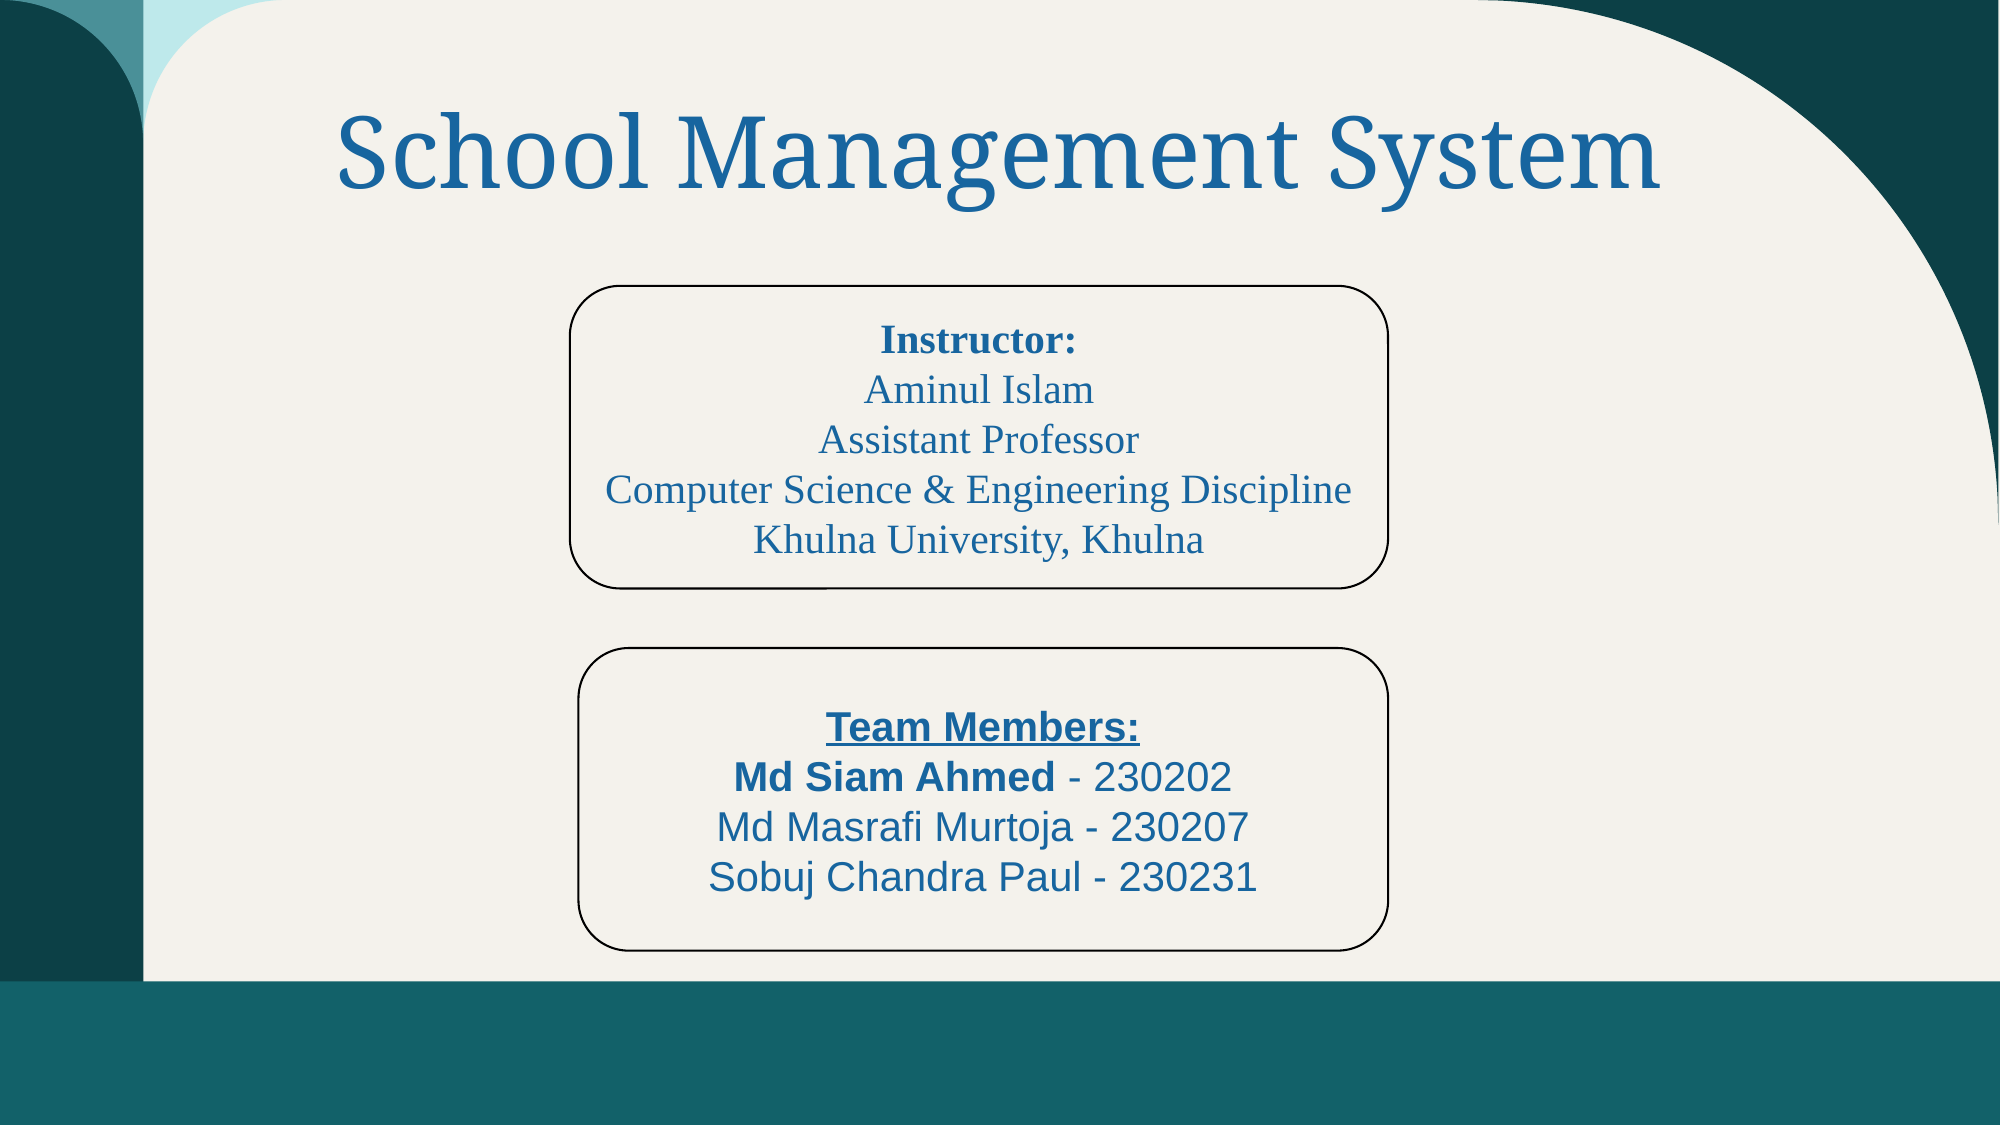

# School Management System
Instructor:
Aminul Islam
Assistant Professor
Computer Science & Engineering Discipline
Khulna University, Khulna
Team Members:
Md Siam Ahmed - 230202
Md Masrafi Murtoja - 230207
Sobuj Chandra Paul - 230231
1